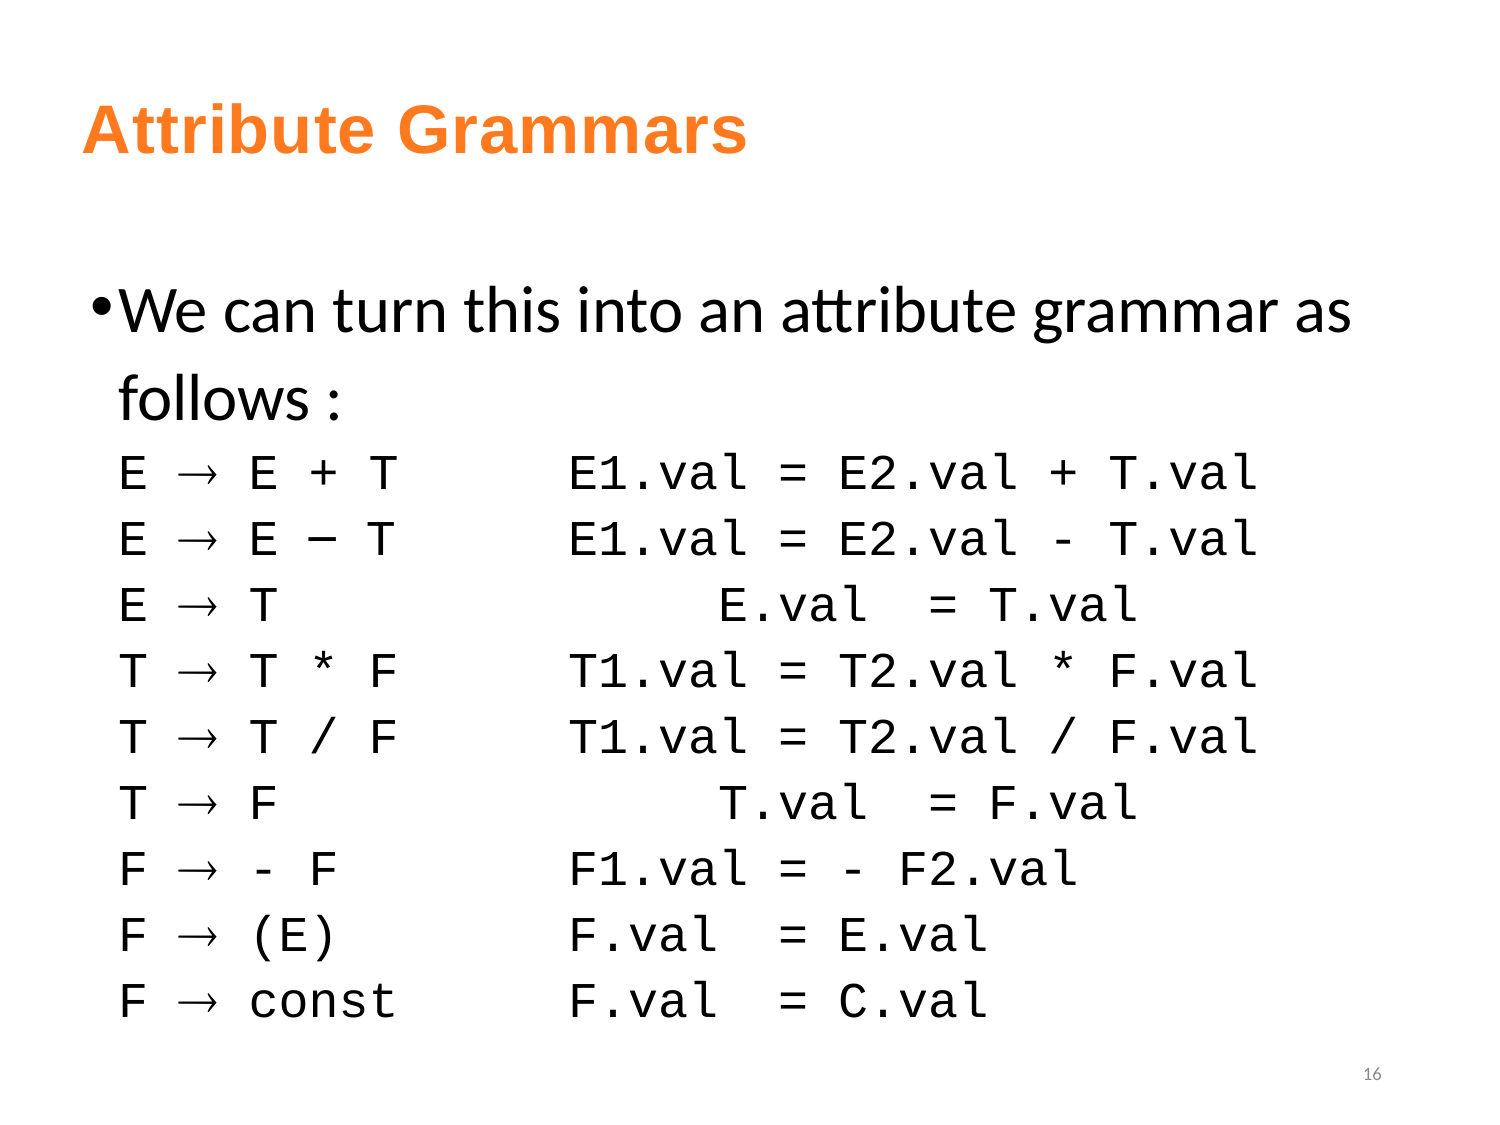

# Attribute Grammars
We can turn this into an attribute grammar as follows :
E → E + T		E1.val = E2.val + T.val
E → E – T		E1.val = E2.val - T.val
E → T			E.val  = T.val
T → T * F		T1.val = T2.val * F.val
T → T / F		T1.val = T2.val / F.val
T → F			T.val  = F.val
F → - F		F1.val = - F2.val
F → (E)		F.val  = E.val
F → const		F.val  = C.val
16